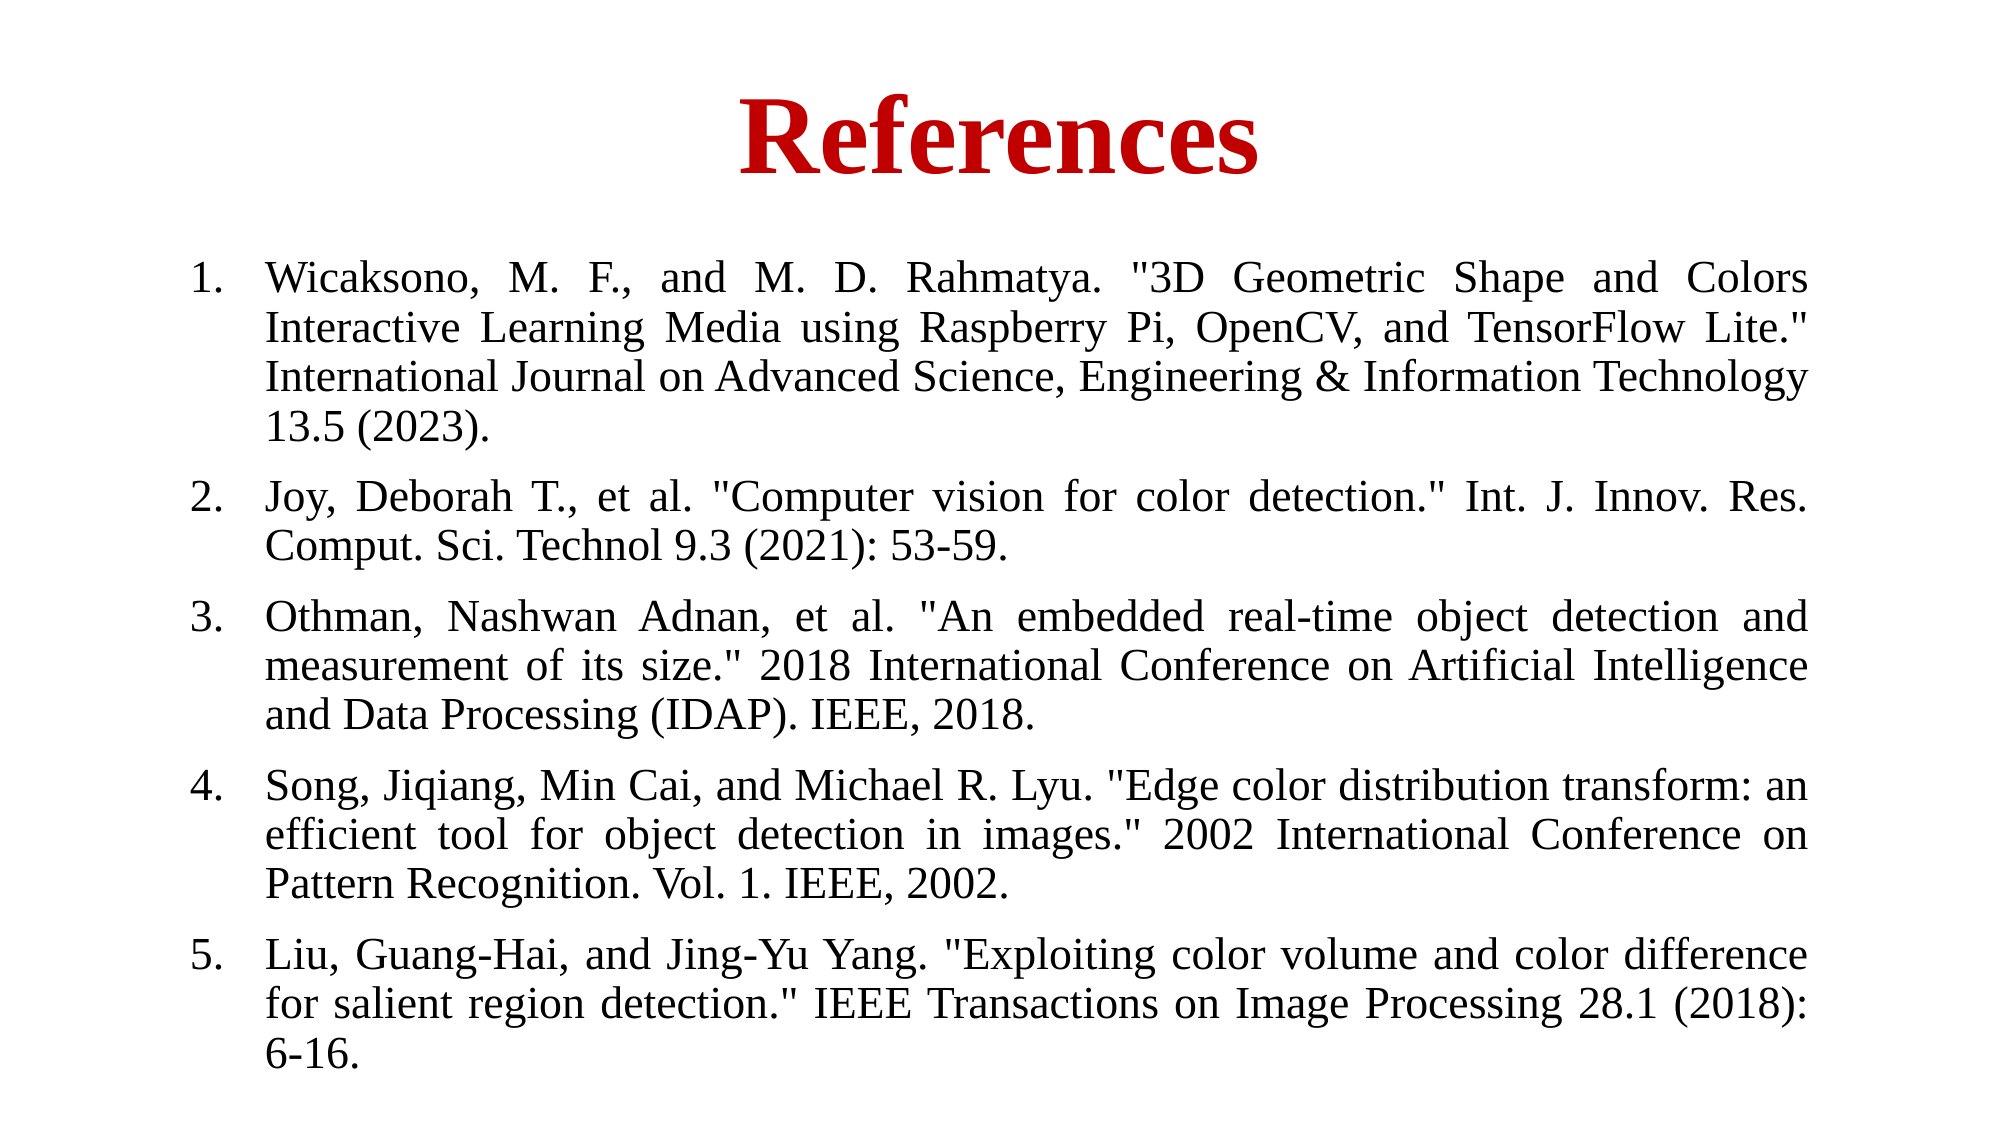

# References
Wicaksono, M. F., and M. D. Rahmatya. "3D Geometric Shape and Colors Interactive Learning Media using Raspberry Pi, OpenCV, and TensorFlow Lite." International Journal on Advanced Science, Engineering & Information Technology 13.5 (2023).
Joy, Deborah T., et al. "Computer vision for color detection." Int. J. Innov. Res. Comput. Sci. Technol 9.3 (2021): 53-59.
Othman, Nashwan Adnan, et al. "An embedded real-time object detection and measurement of its size." 2018 International Conference on Artificial Intelligence and Data Processing (IDAP). IEEE, 2018.
Song, Jiqiang, Min Cai, and Michael R. Lyu. "Edge color distribution transform: an efficient tool for object detection in images." 2002 International Conference on Pattern Recognition. Vol. 1. IEEE, 2002.
Liu, Guang-Hai, and Jing-Yu Yang. "Exploiting color volume and color difference for salient region detection." IEEE Transactions on Image Processing 28.1 (2018): 6-16.